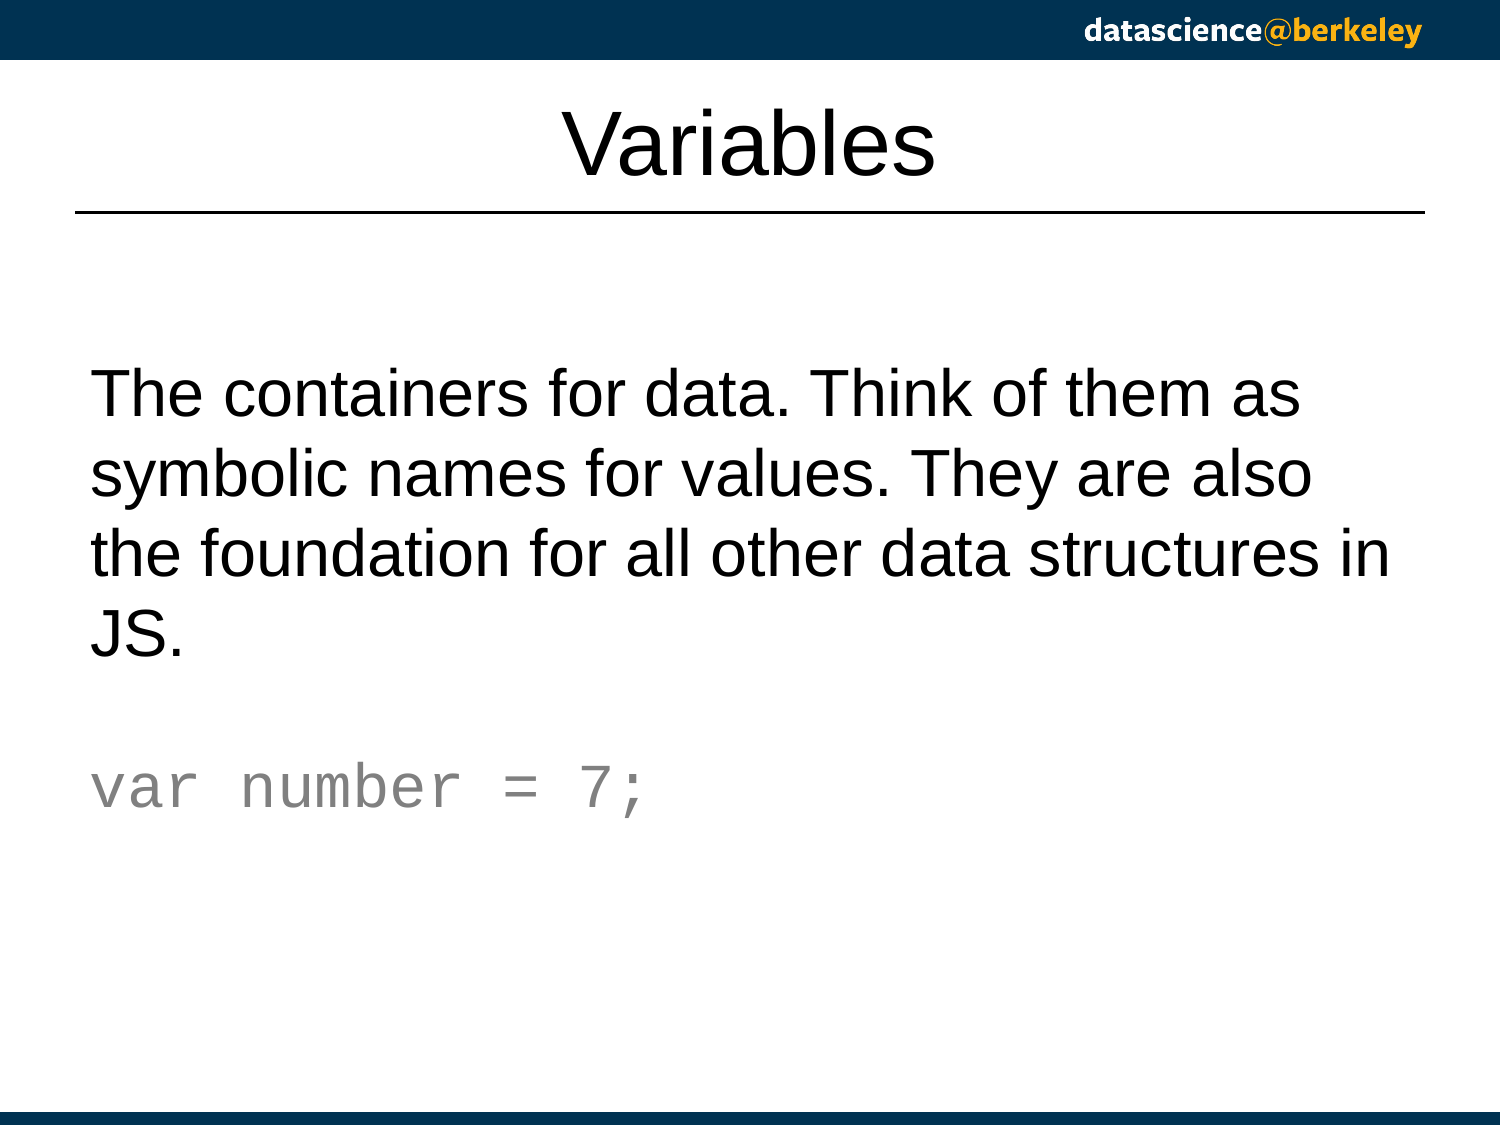

# Variables

The containers for data. Think of them as symbolic names for values. They are also the foundation for all other data structures in JS.
var number = 7;